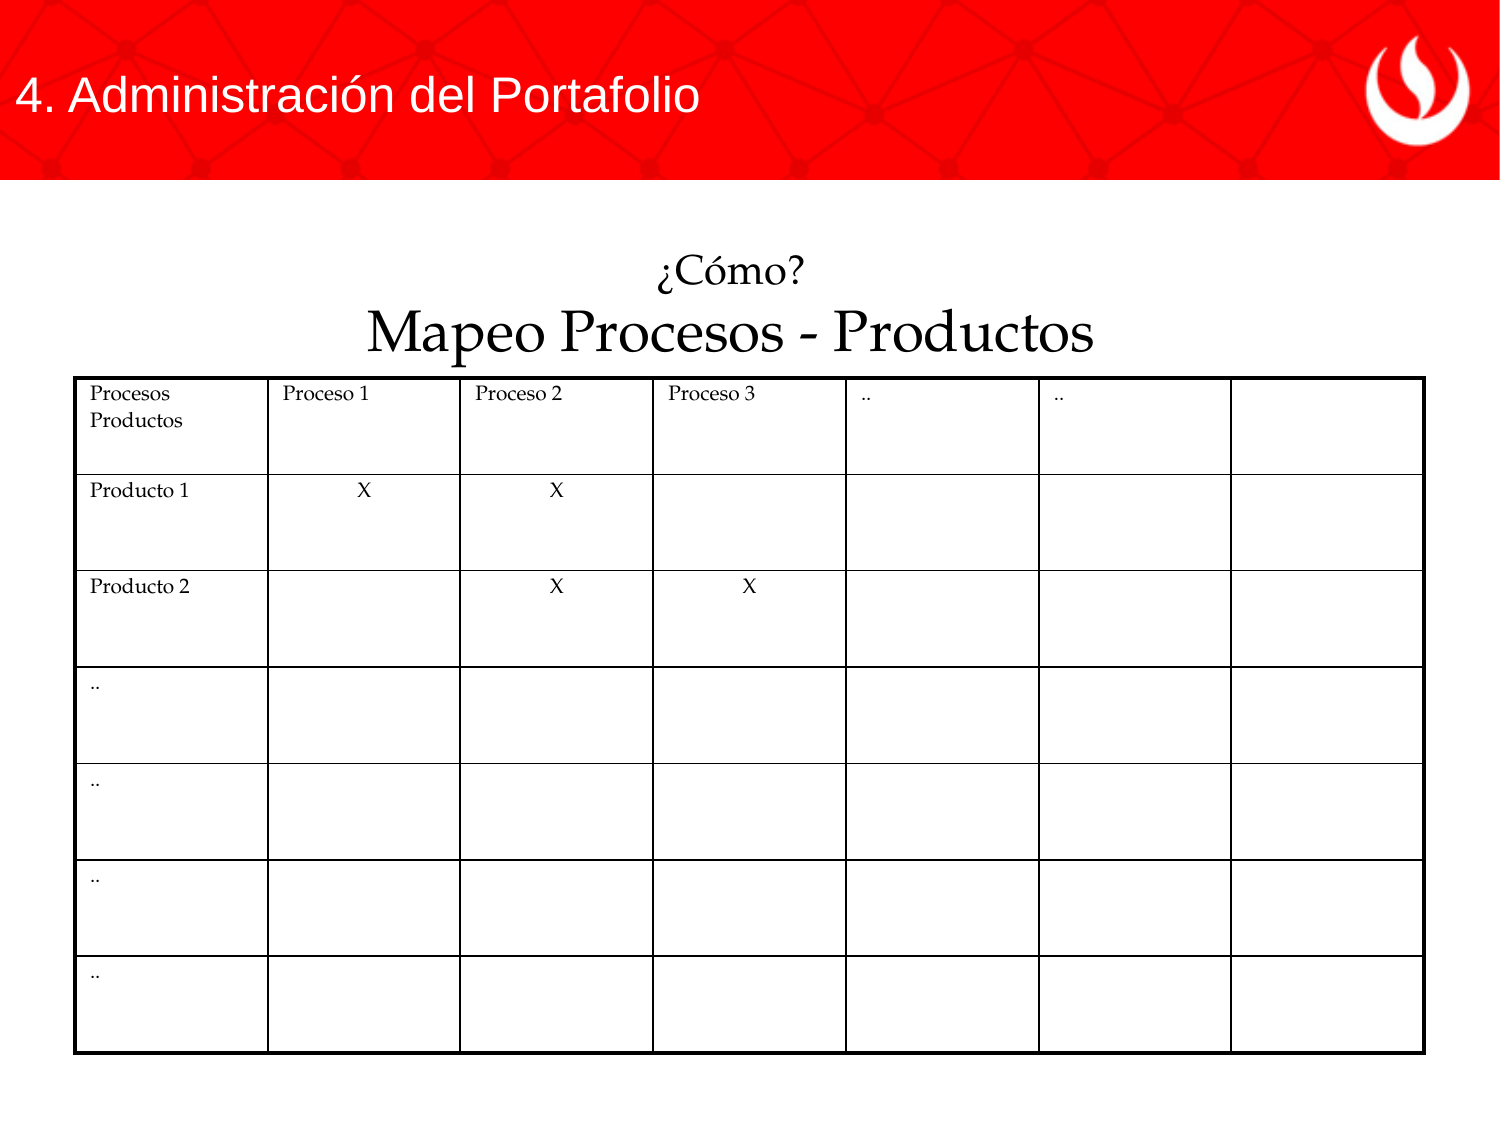

4. Administración del Portafolio
¿Cómo?
Mapeo Procesos - Productos
| Procesos Productos | Proceso 1 | Proceso 2 | Proceso 3 | .. | .. |  |
| --- | --- | --- | --- | --- | --- | --- |
| Producto 1 | X | X |  |  |  |  |
| Producto 2 |  | X | X |  |  |  |
| .. |  |  |  |  |  |  |
| .. |  |  |  |  |  |  |
| .. |  |  |  |  |  |  |
| .. |  |  |  |  |  |  |